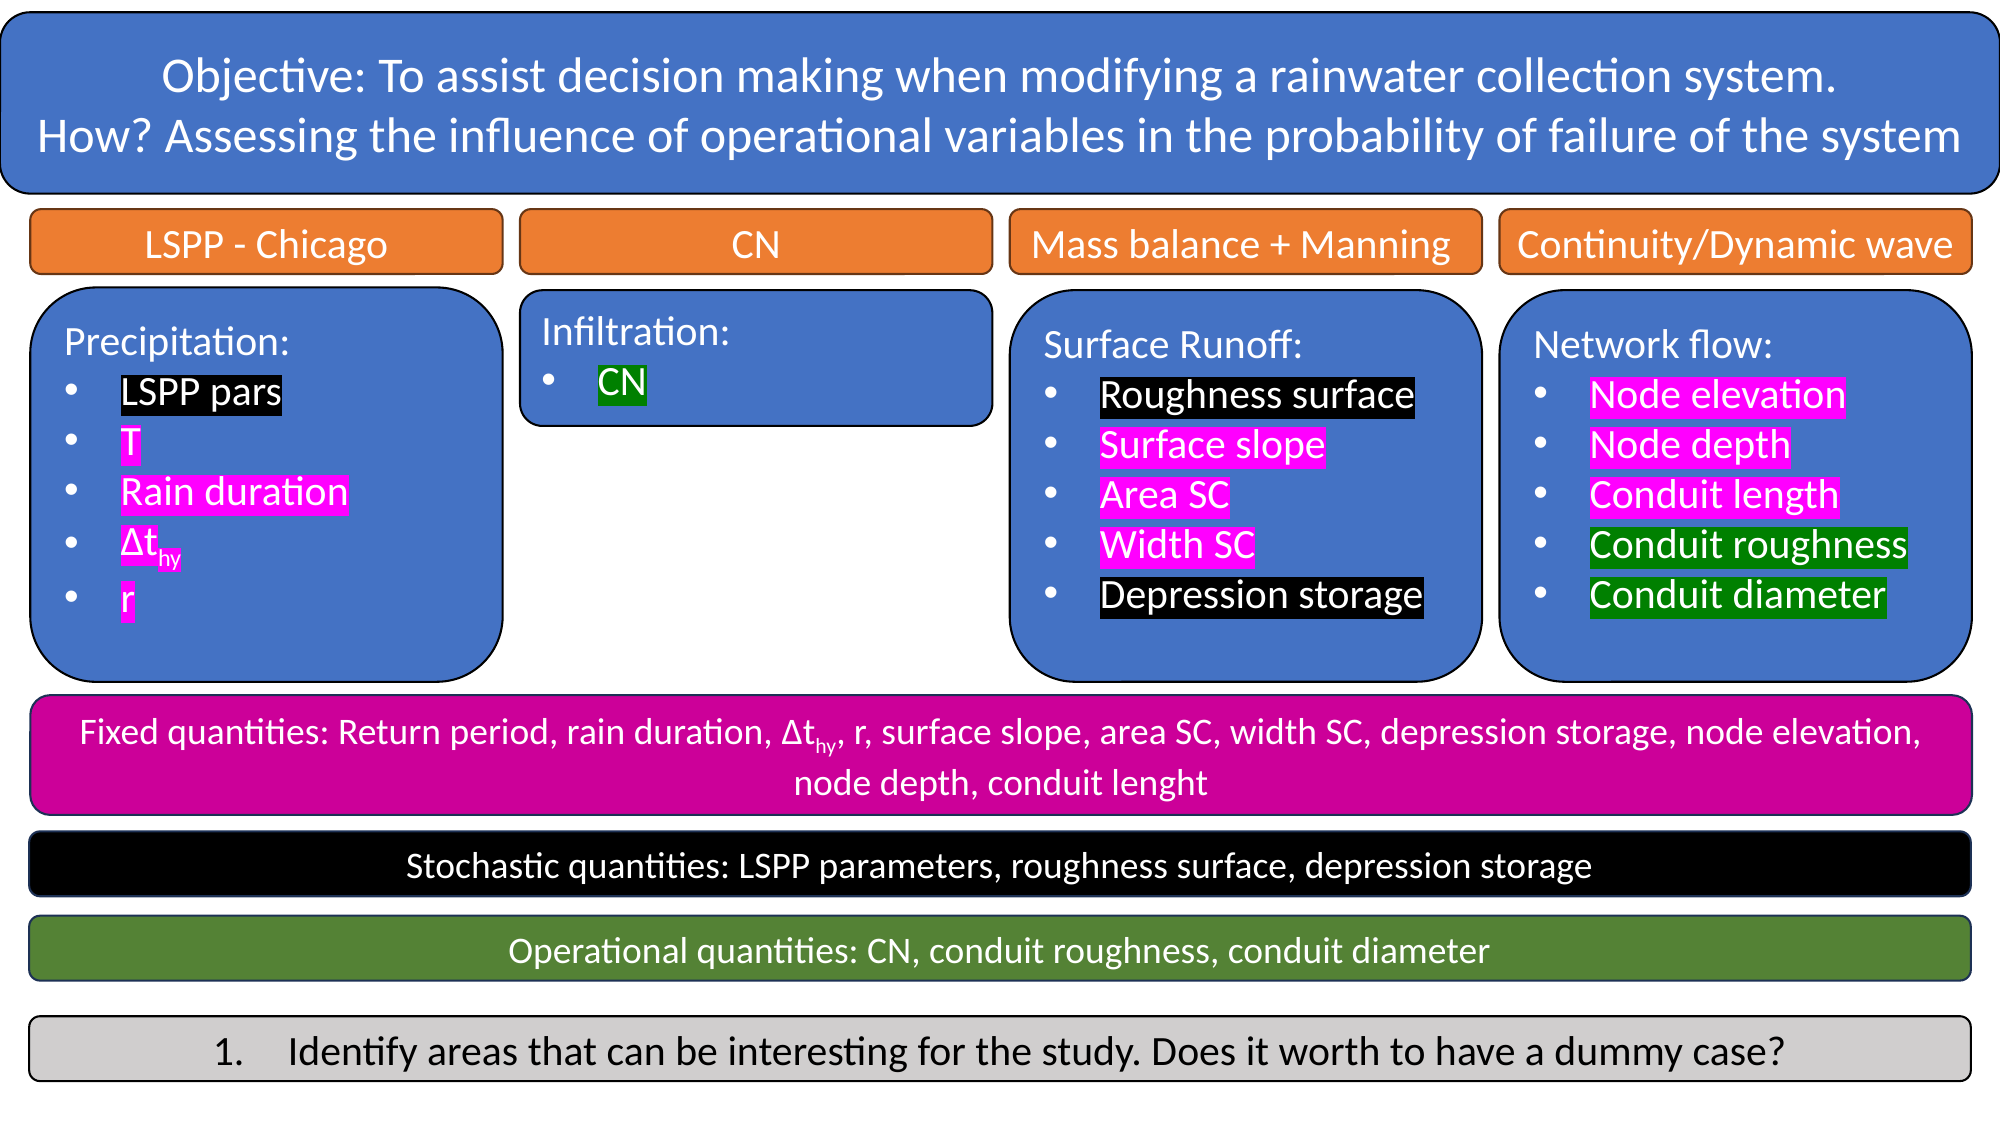

Objective: To assist decision making when modifying a rainwater collection system.
How? Assessing the influence of operational variables in the probability of failure of the system
LSPP - Chicago
CN
Mass balance + Manning
Continuity/Dynamic wave
Precipitation:
LSPP pars
T
Rain duration
Δthy
r
Infiltration:
CN
Surface Runoff:
Roughness surface
Surface slope
Area SC
Width SC
Depression storage
Network flow:
Node elevation
Node depth
Conduit length
Conduit roughness
Conduit diameter
Fixed quantities: Return period, rain duration, Δthy, r, surface slope, area SC, width SC, depression storage, node elevation, node depth, conduit lenght
Stochastic quantities: LSPP parameters, roughness surface, depression storage
Operational quantities: CN, conduit roughness, conduit diameter
Identify areas that can be interesting for the study. Does it worth to have a dummy case?